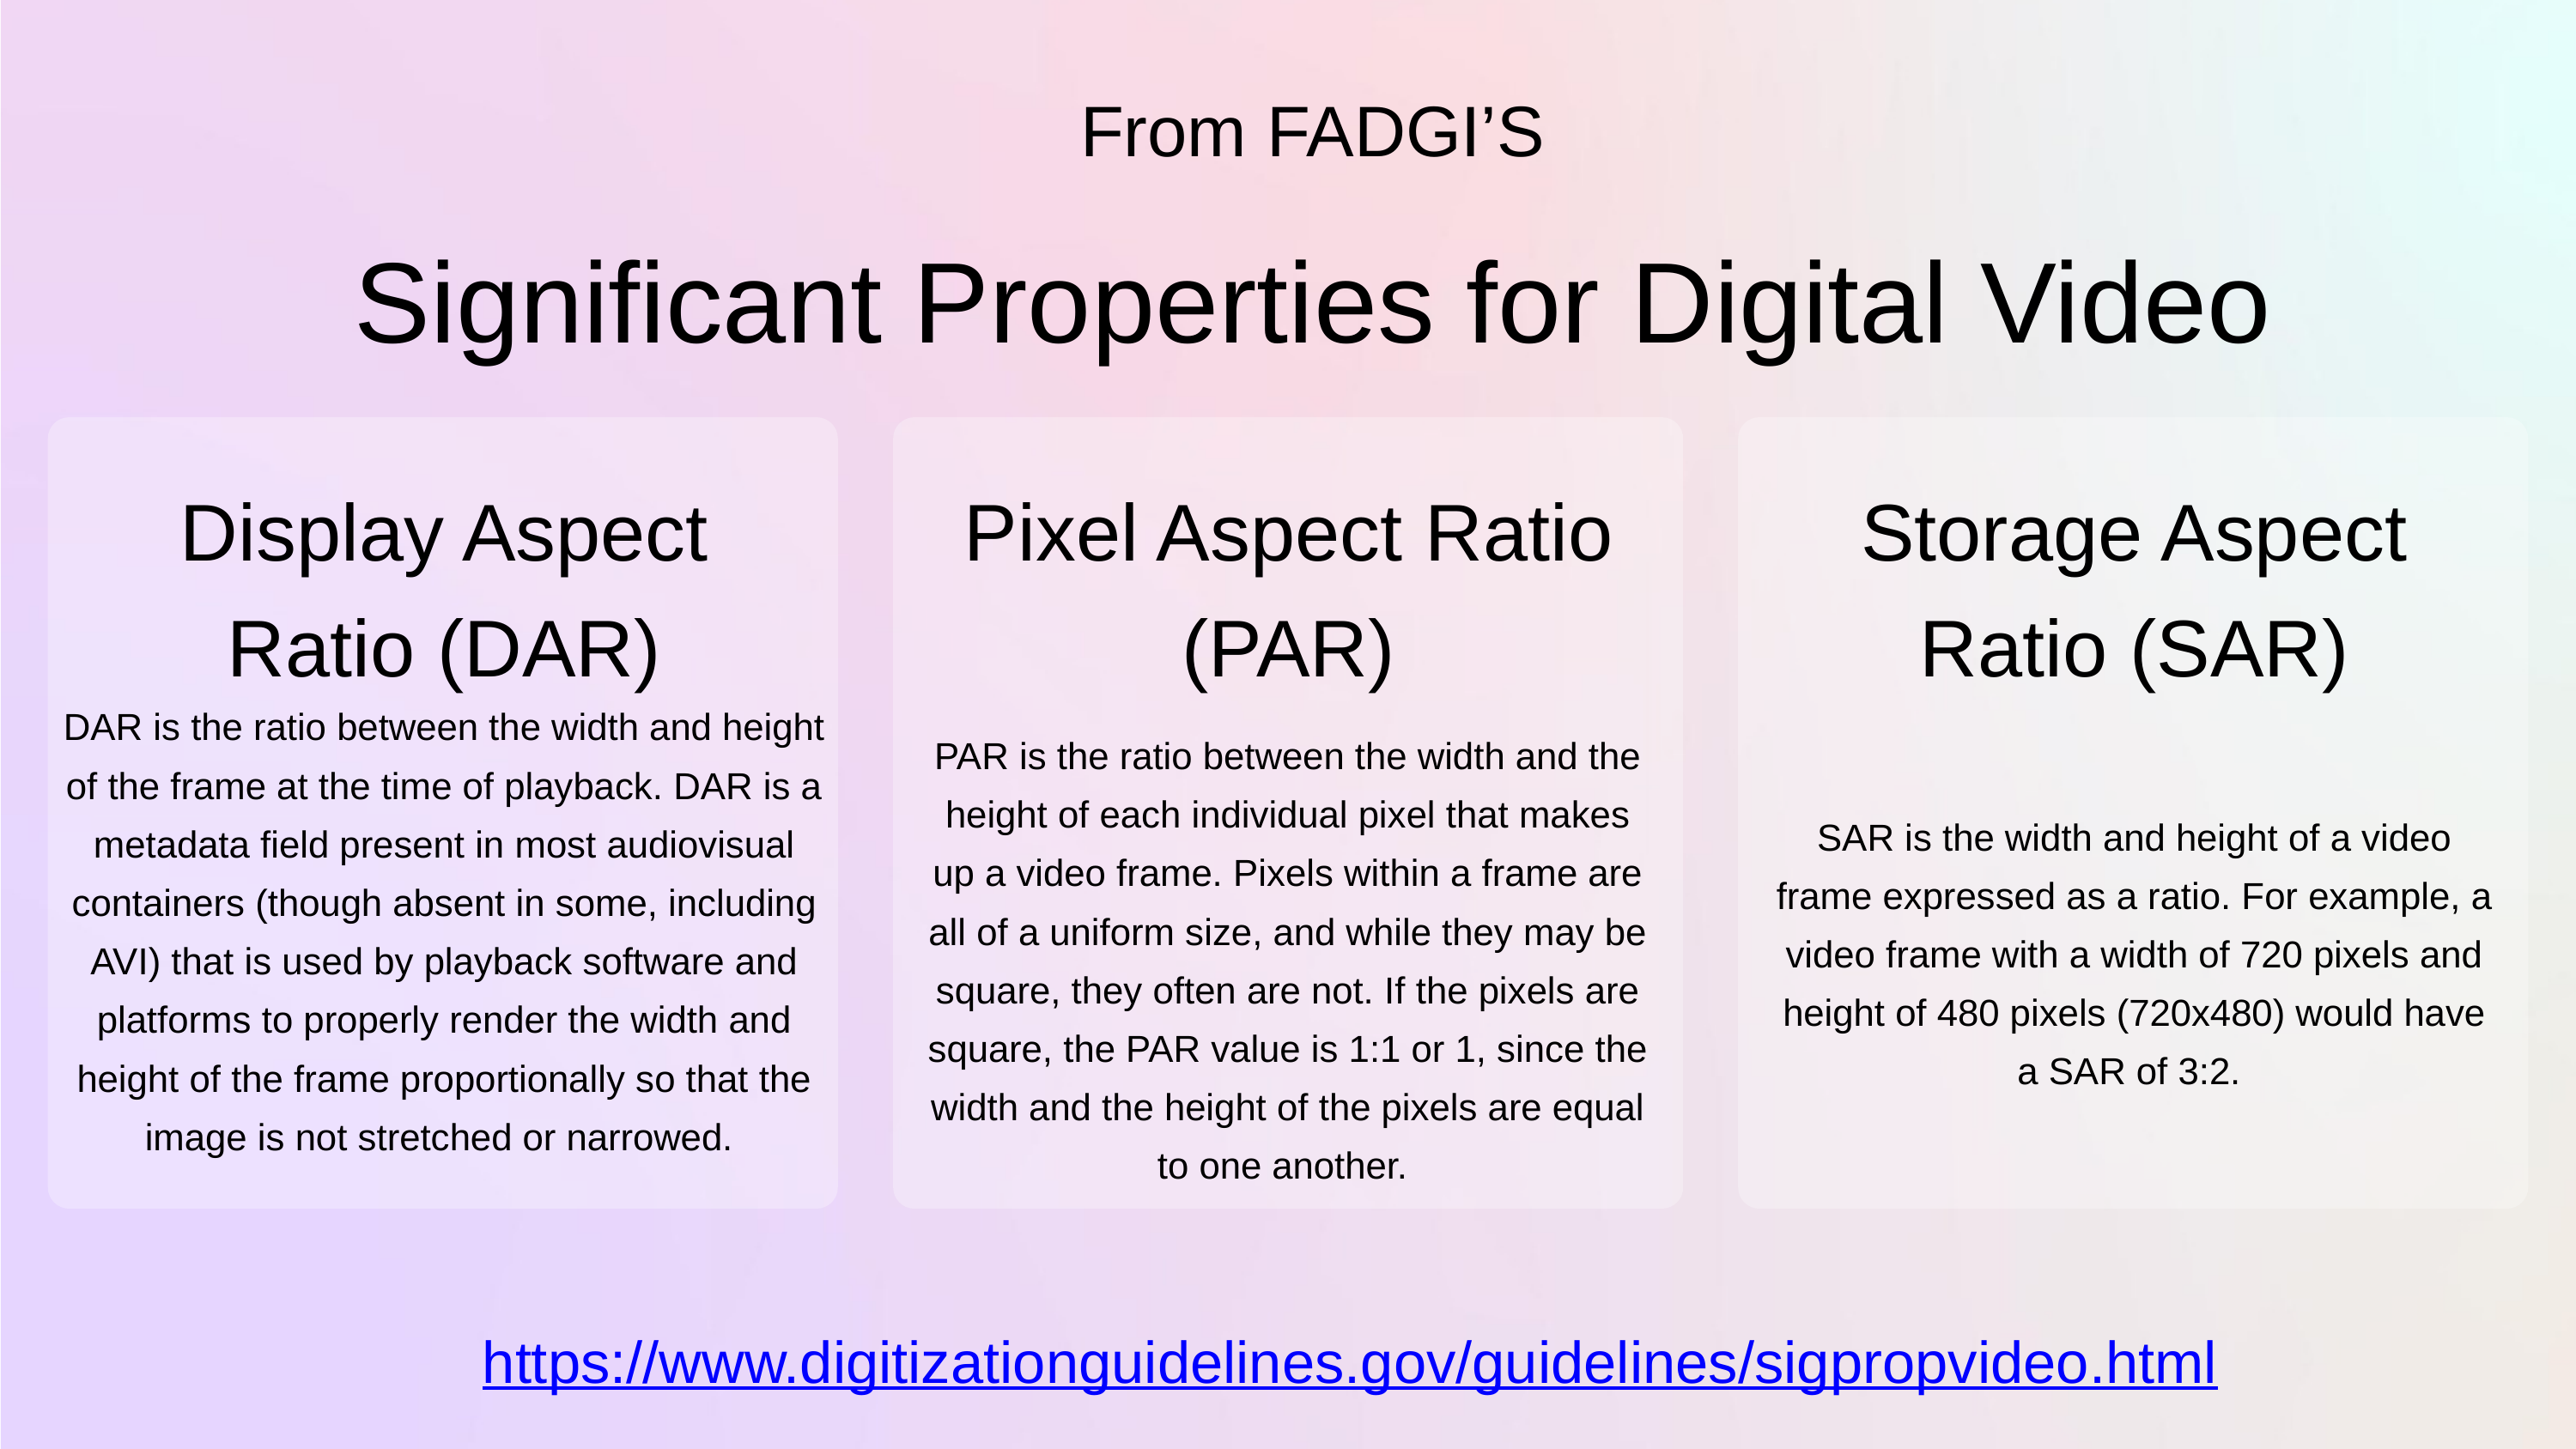

From FADGI’S
Significant Properties for Digital Video

Display Aspect Ratio (DAR)
Pixel Aspect Ratio (PAR)
Storage Aspect Ratio (SAR)
DAR is the ratio between the width and height of the frame at the time of playback. DAR is a metadata field present in most audiovisual containers (though absent in some, including AVI) that is used by playback software and platforms to properly render the width and height of the frame proportionally so that the image is not stretched or narrowed.

PAR is the ratio between the width and the height of each individual pixel that makes up a video frame. Pixels within a frame are all of a uniform size, and while they may be square, they often are not. If the pixels are square, the PAR value is 1:1 or 1, since the width and the height of the pixels are equal to one another.
SAR is the width and height of a video frame expressed as a ratio. For example, a video frame with a width of 720 pixels and height of 480 pixels (720x480) would have a SAR of 3:2.
https://www.digitizationguidelines.gov/guidelines/sigpropvideo.html